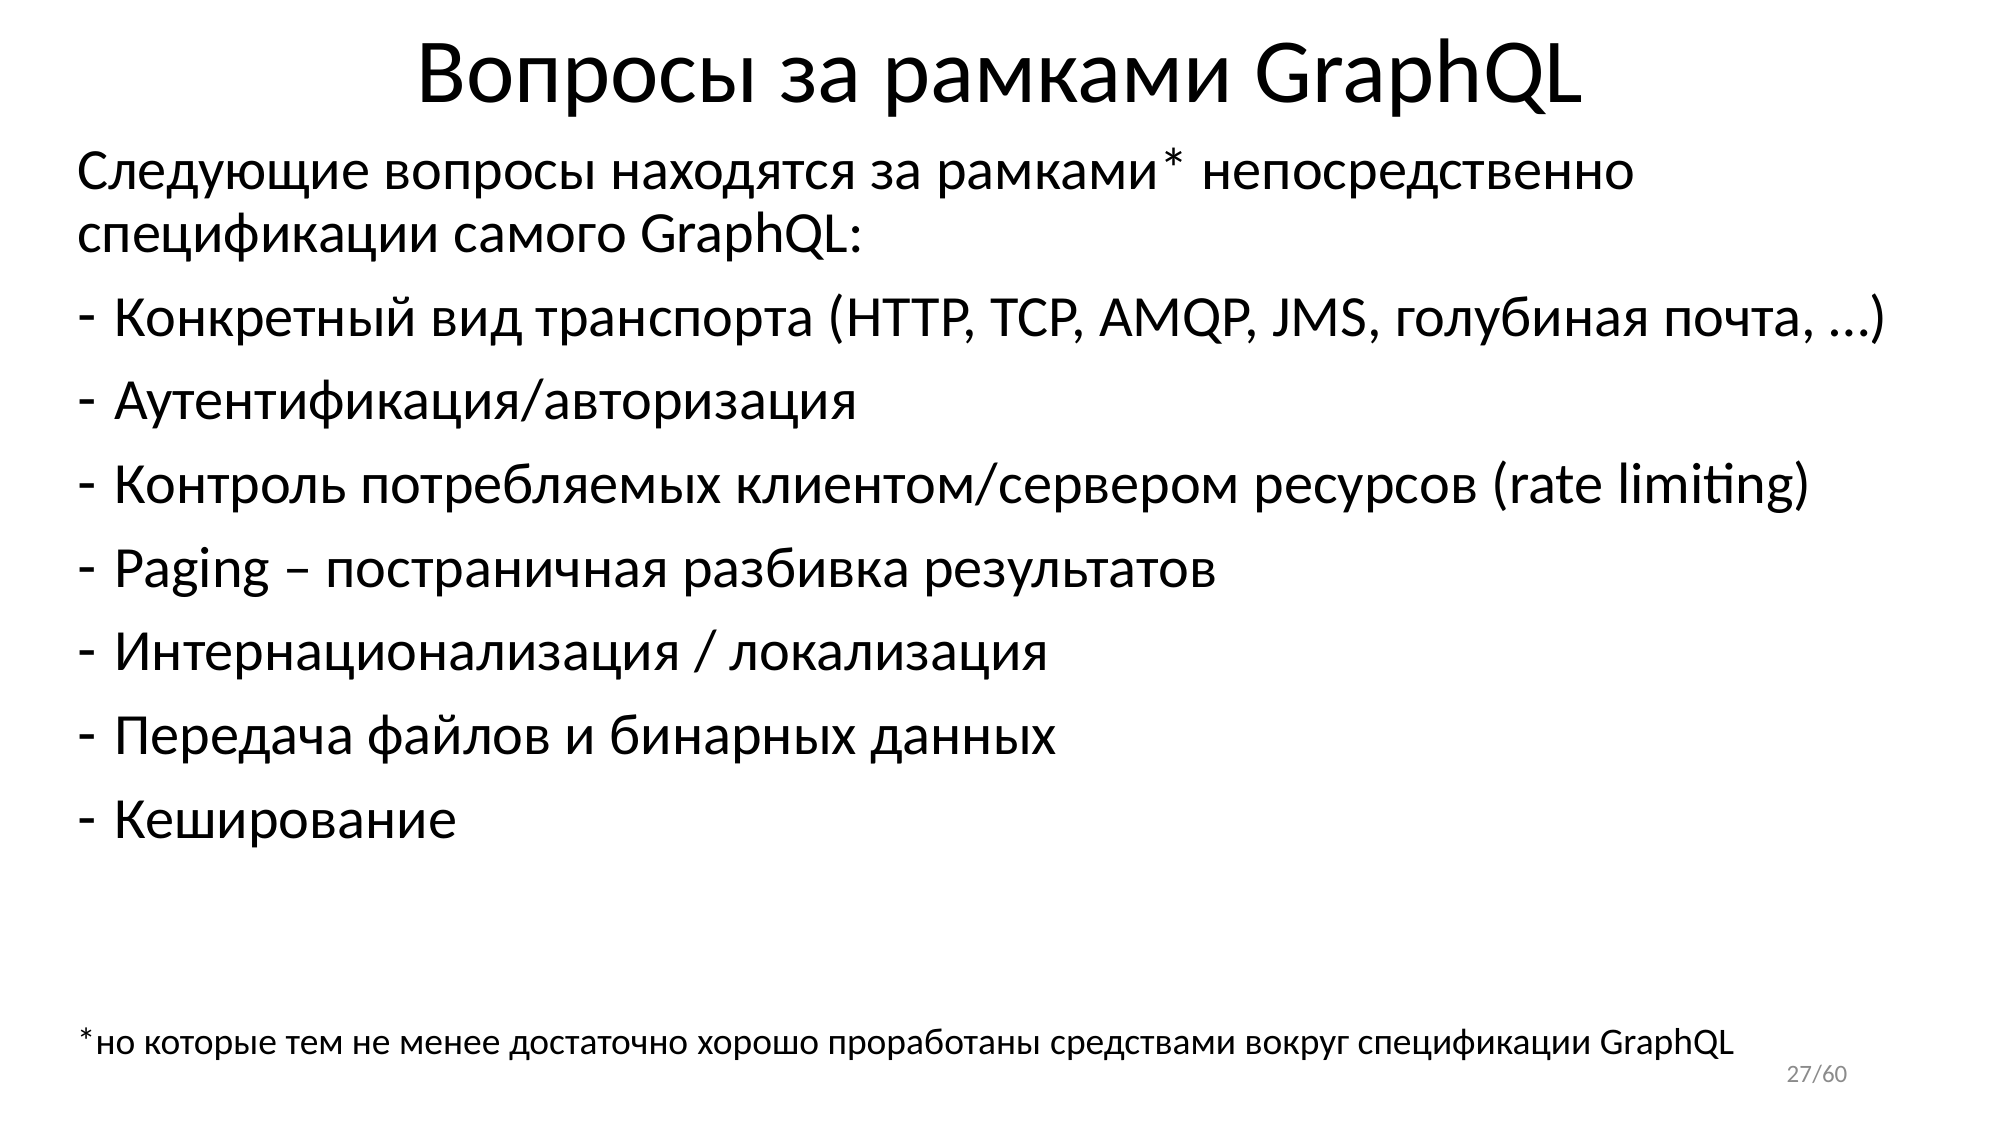

# Вопросы за рамками GraphQL
Следующие вопросы находятся за рамками* непосредственно спецификации самого GraphQL:
Конкретный вид транспорта (HTTP, TCP, AMQP, JMS, голубиная почта, …)
Аутентификация/авторизация
Контроль потребляемых клиентом/сервером ресурсов (rate limiting)
Paging – постраничная разбивка результатов
Интернационализация / локализация
Передача файлов и бинарных данных
Кеширование
*но которые тем не менее достаточно хорошо проработаны средствами вокруг спецификации GraphQL
27/60